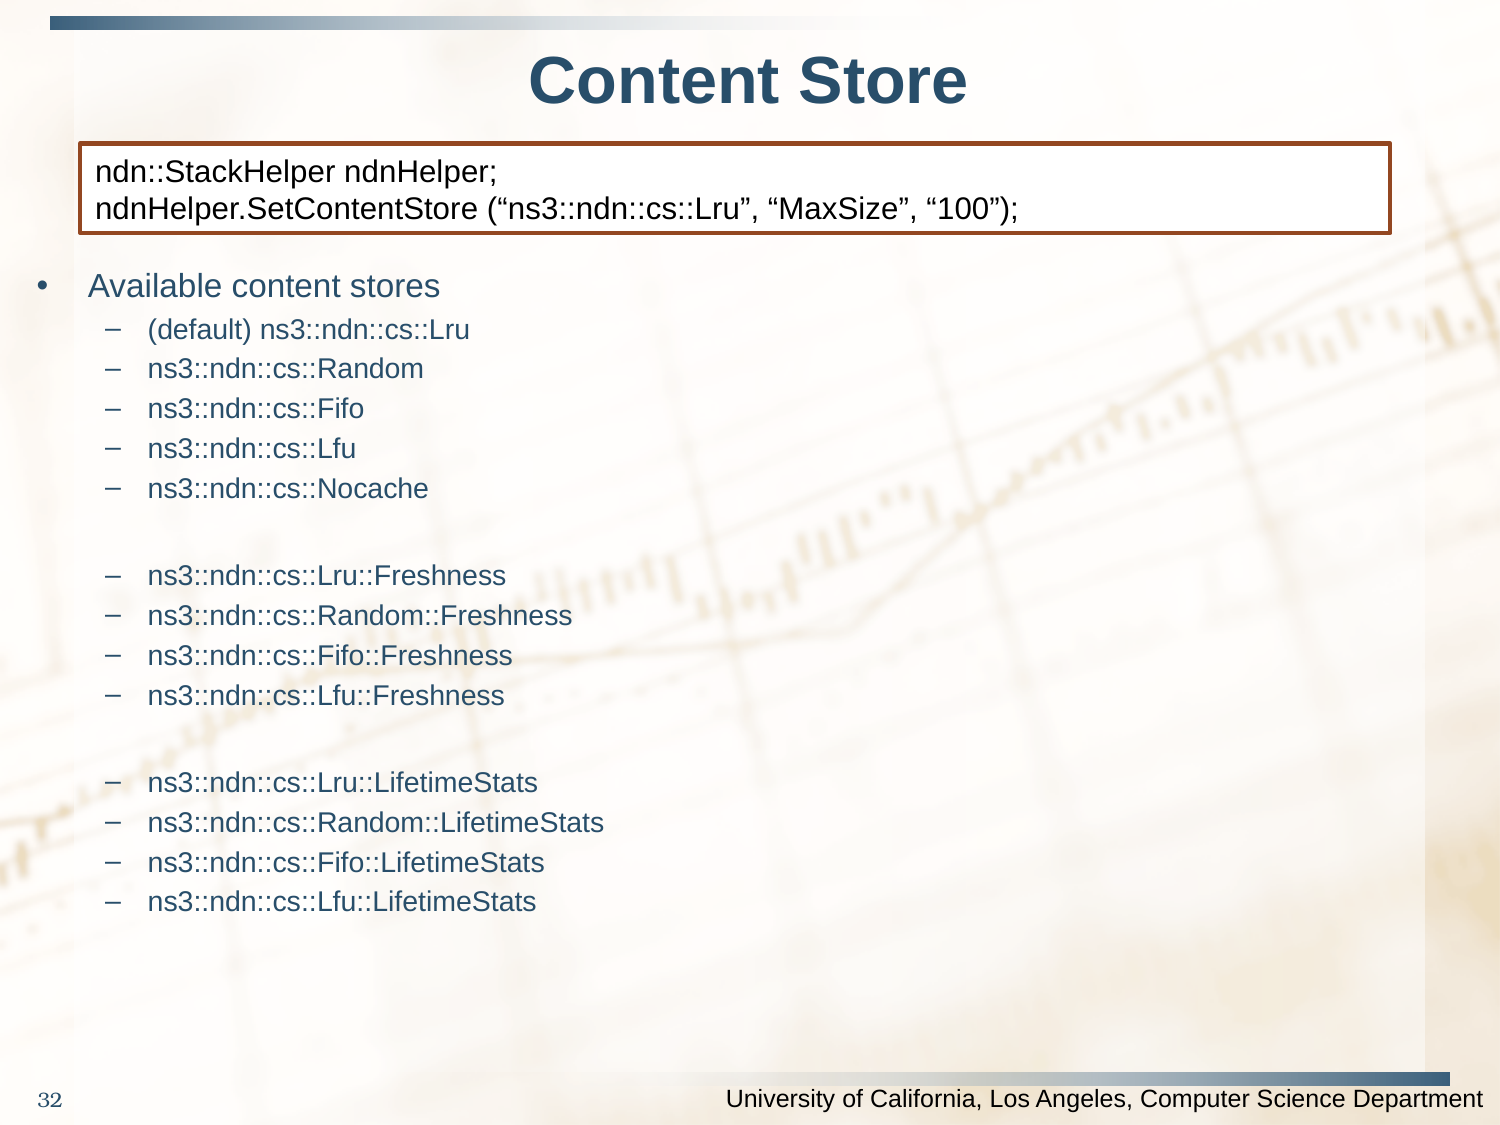

# Content Store

Available content stores
(default) ns3::ndn::cs::Lru
ns3::ndn::cs::Random
ns3::ndn::cs::Fifo
ns3::ndn::cs::Lfu
ns3::ndn::cs::Nocache

ns3::ndn::cs::Lru::Freshness
ns3::ndn::cs::Random::Freshness
ns3::ndn::cs::Fifo::Freshness
ns3::ndn::cs::Lfu::Freshness

ns3::ndn::cs::Lru::LifetimeStats
ns3::ndn::cs::Random::LifetimeStats
ns3::ndn::cs::Fifo::LifetimeStats
ns3::ndn::cs::Lfu::LifetimeStats

ndn::StackHelper ndnHelper;
ndnHelper.SetContentStore (“ns3::ndn::cs::Lru”, “MaxSize”, “100”);
32